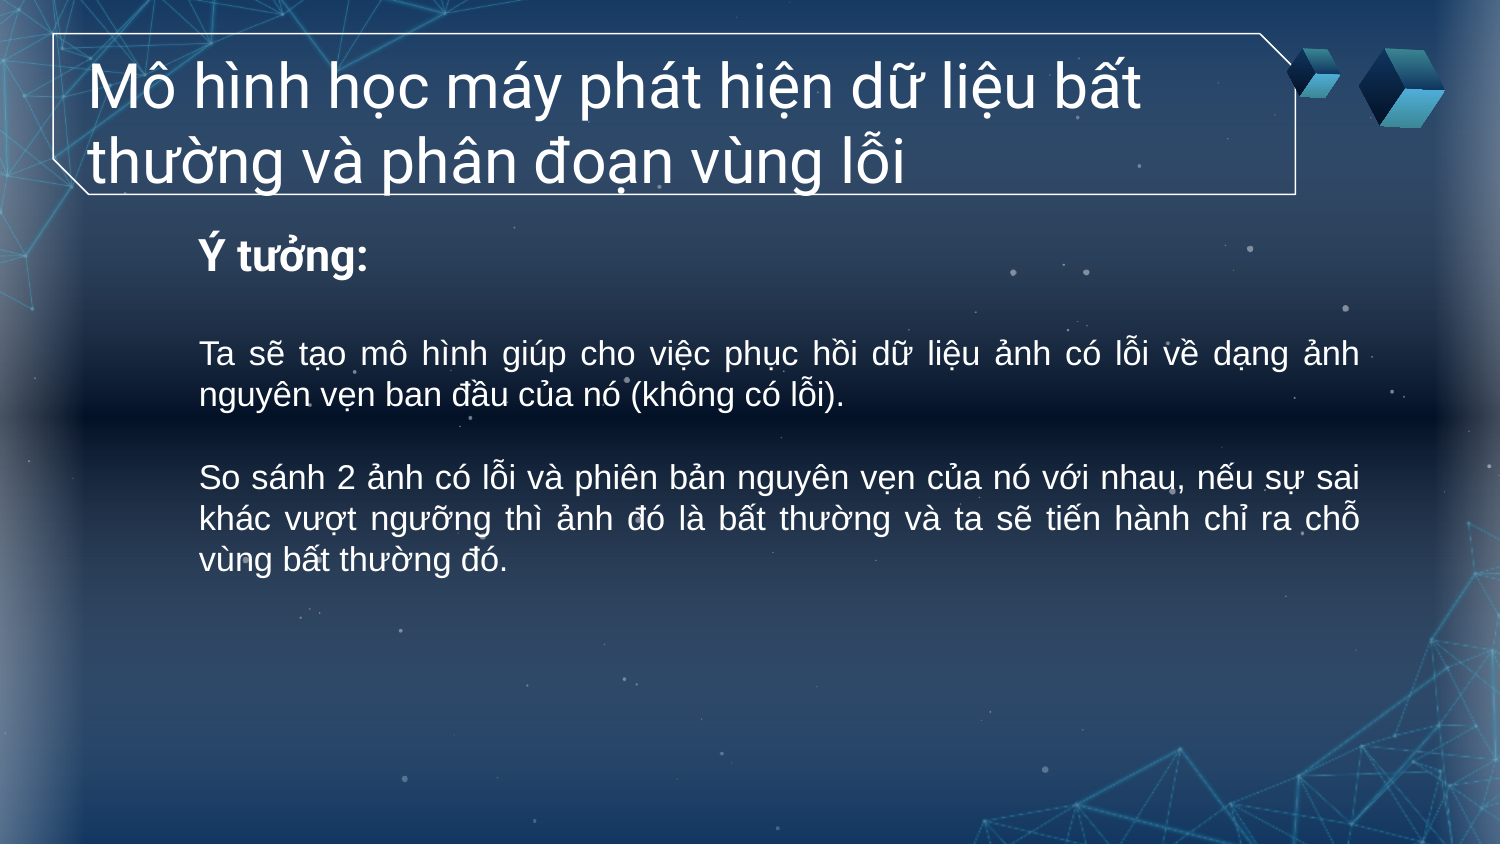

# Mô hình học máy phát hiện dữ liệu bất thường và phân đoạn vùng lỗi

Ý tưởng:

Ta sẽ tạo mô hình giúp cho việc phục hồi dữ liệu ảnh có lỗi về dạng ảnh nguyên vẹn ban đầu của nó (không có lỗi).

So sánh 2 ảnh có lỗi và phiên bản nguyên vẹn của nó với nhau, nếu sự sai khác vượt ngưỡng thì ảnh đó là bất thường và ta sẽ tiến hành chỉ ra chỗ vùng bất thường đó.